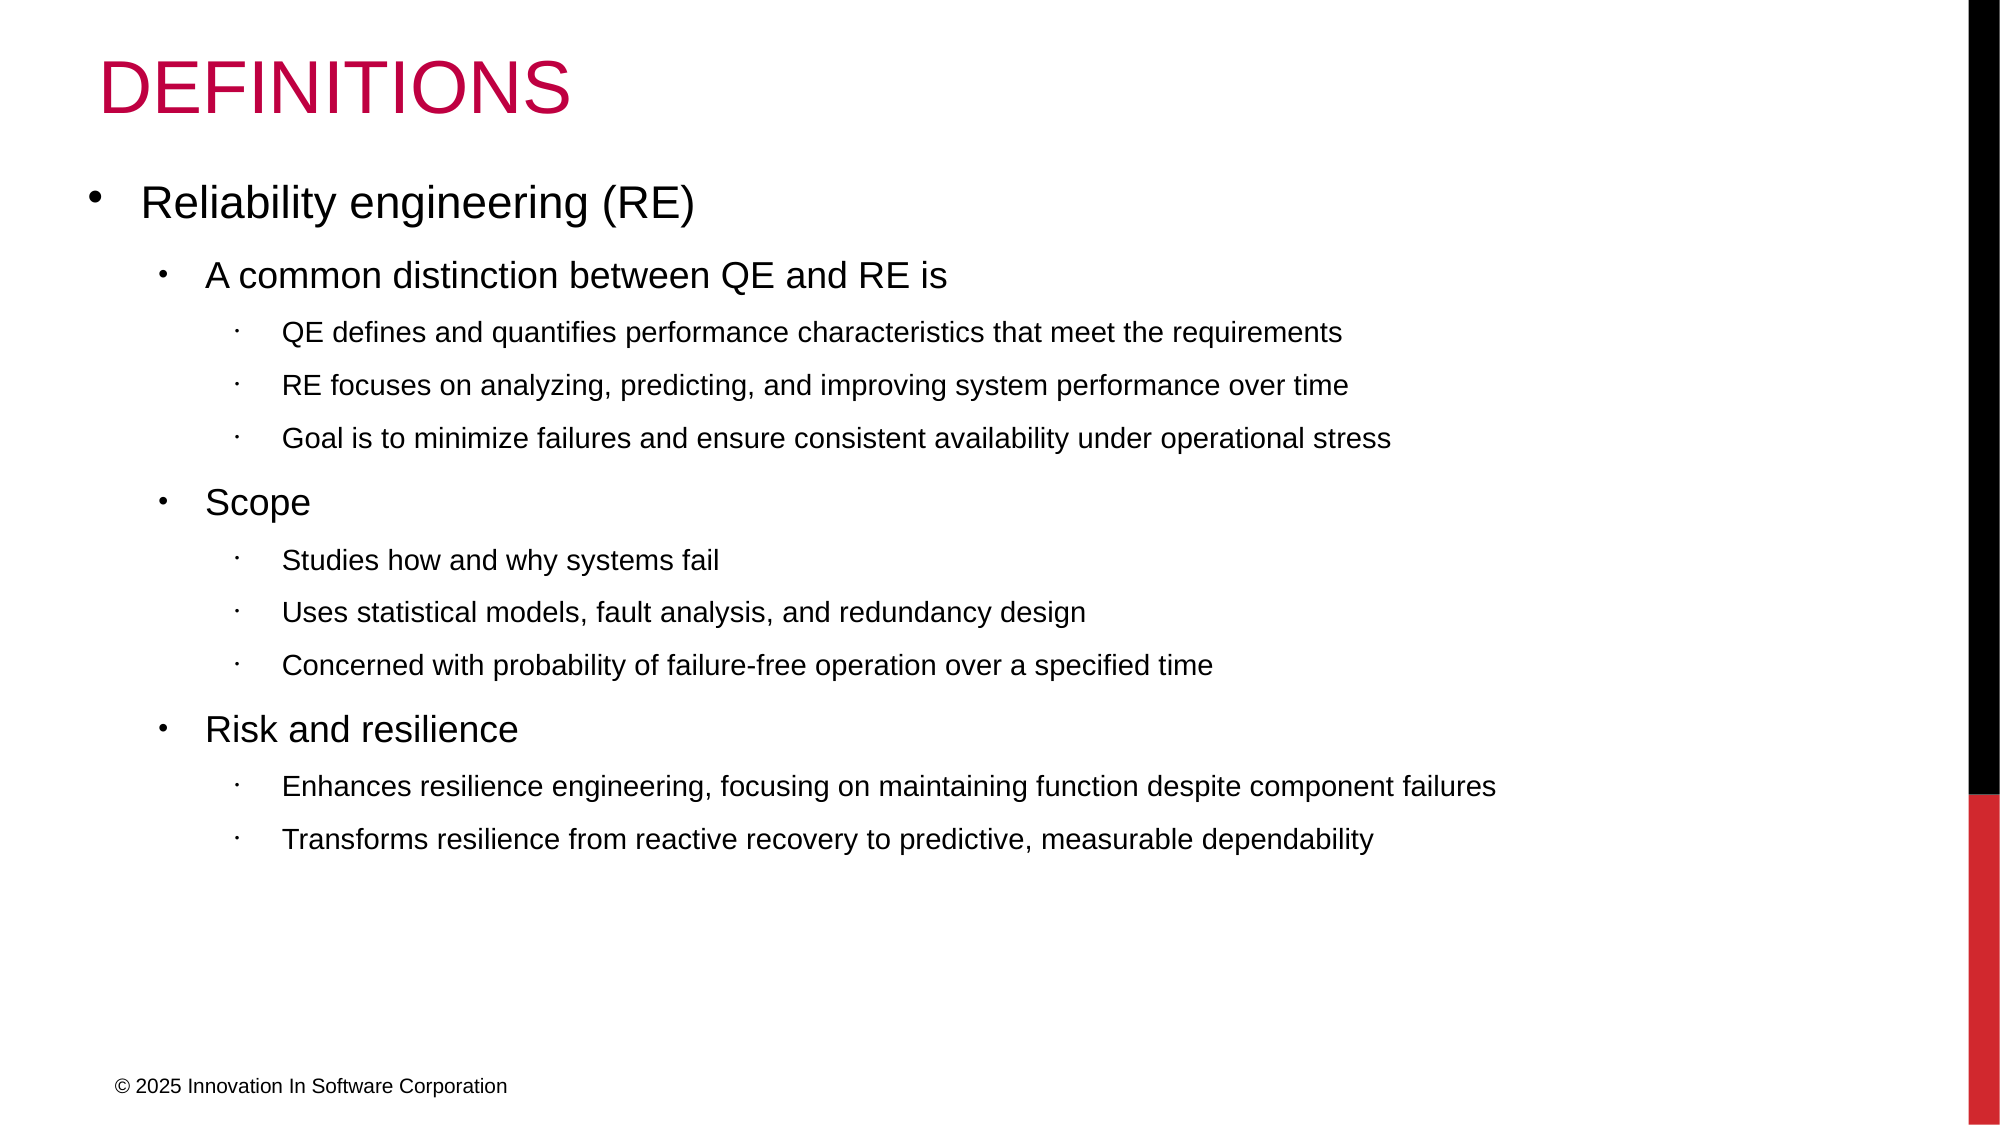

# definitions
Reliability engineering (RE)
A common distinction between QE and RE is
QE defines and quantifies performance characteristics that meet the requirements
RE focuses on analyzing, predicting, and improving system performance over time
Goal is to minimize failures and ensure consistent availability under operational stress
Scope
Studies how and why systems fail
Uses statistical models, fault analysis, and redundancy design
Concerned with probability of failure-free operation over a specified time
Risk and resilience
Enhances resilience engineering, focusing on maintaining function despite component failures
Transforms resilience from reactive recovery to predictive, measurable dependability

© 2025 Innovation In Software Corporation